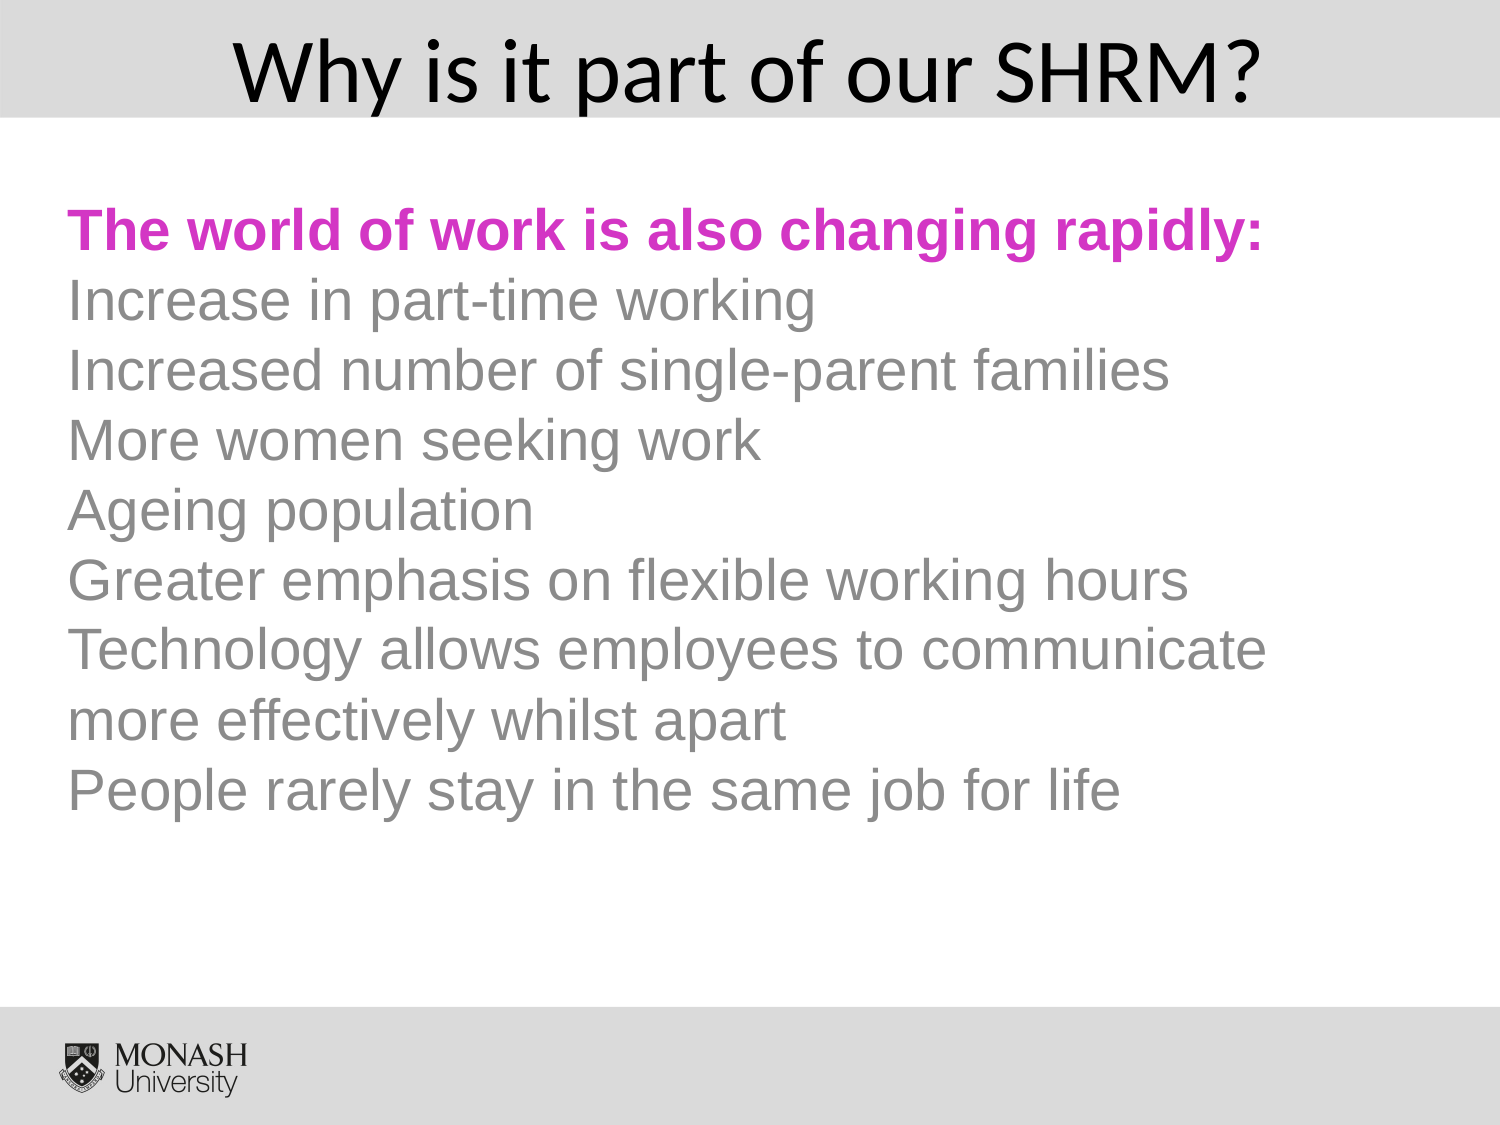

# Why is it part of our SHRM?
The world of work is also changing rapidly:
Increase in part-time working
Increased number of single-parent families
More women seeking work
Ageing population
Greater emphasis on flexible working hours
Technology allows employees to communicate more effectively whilst apart
People rarely stay in the same job for life